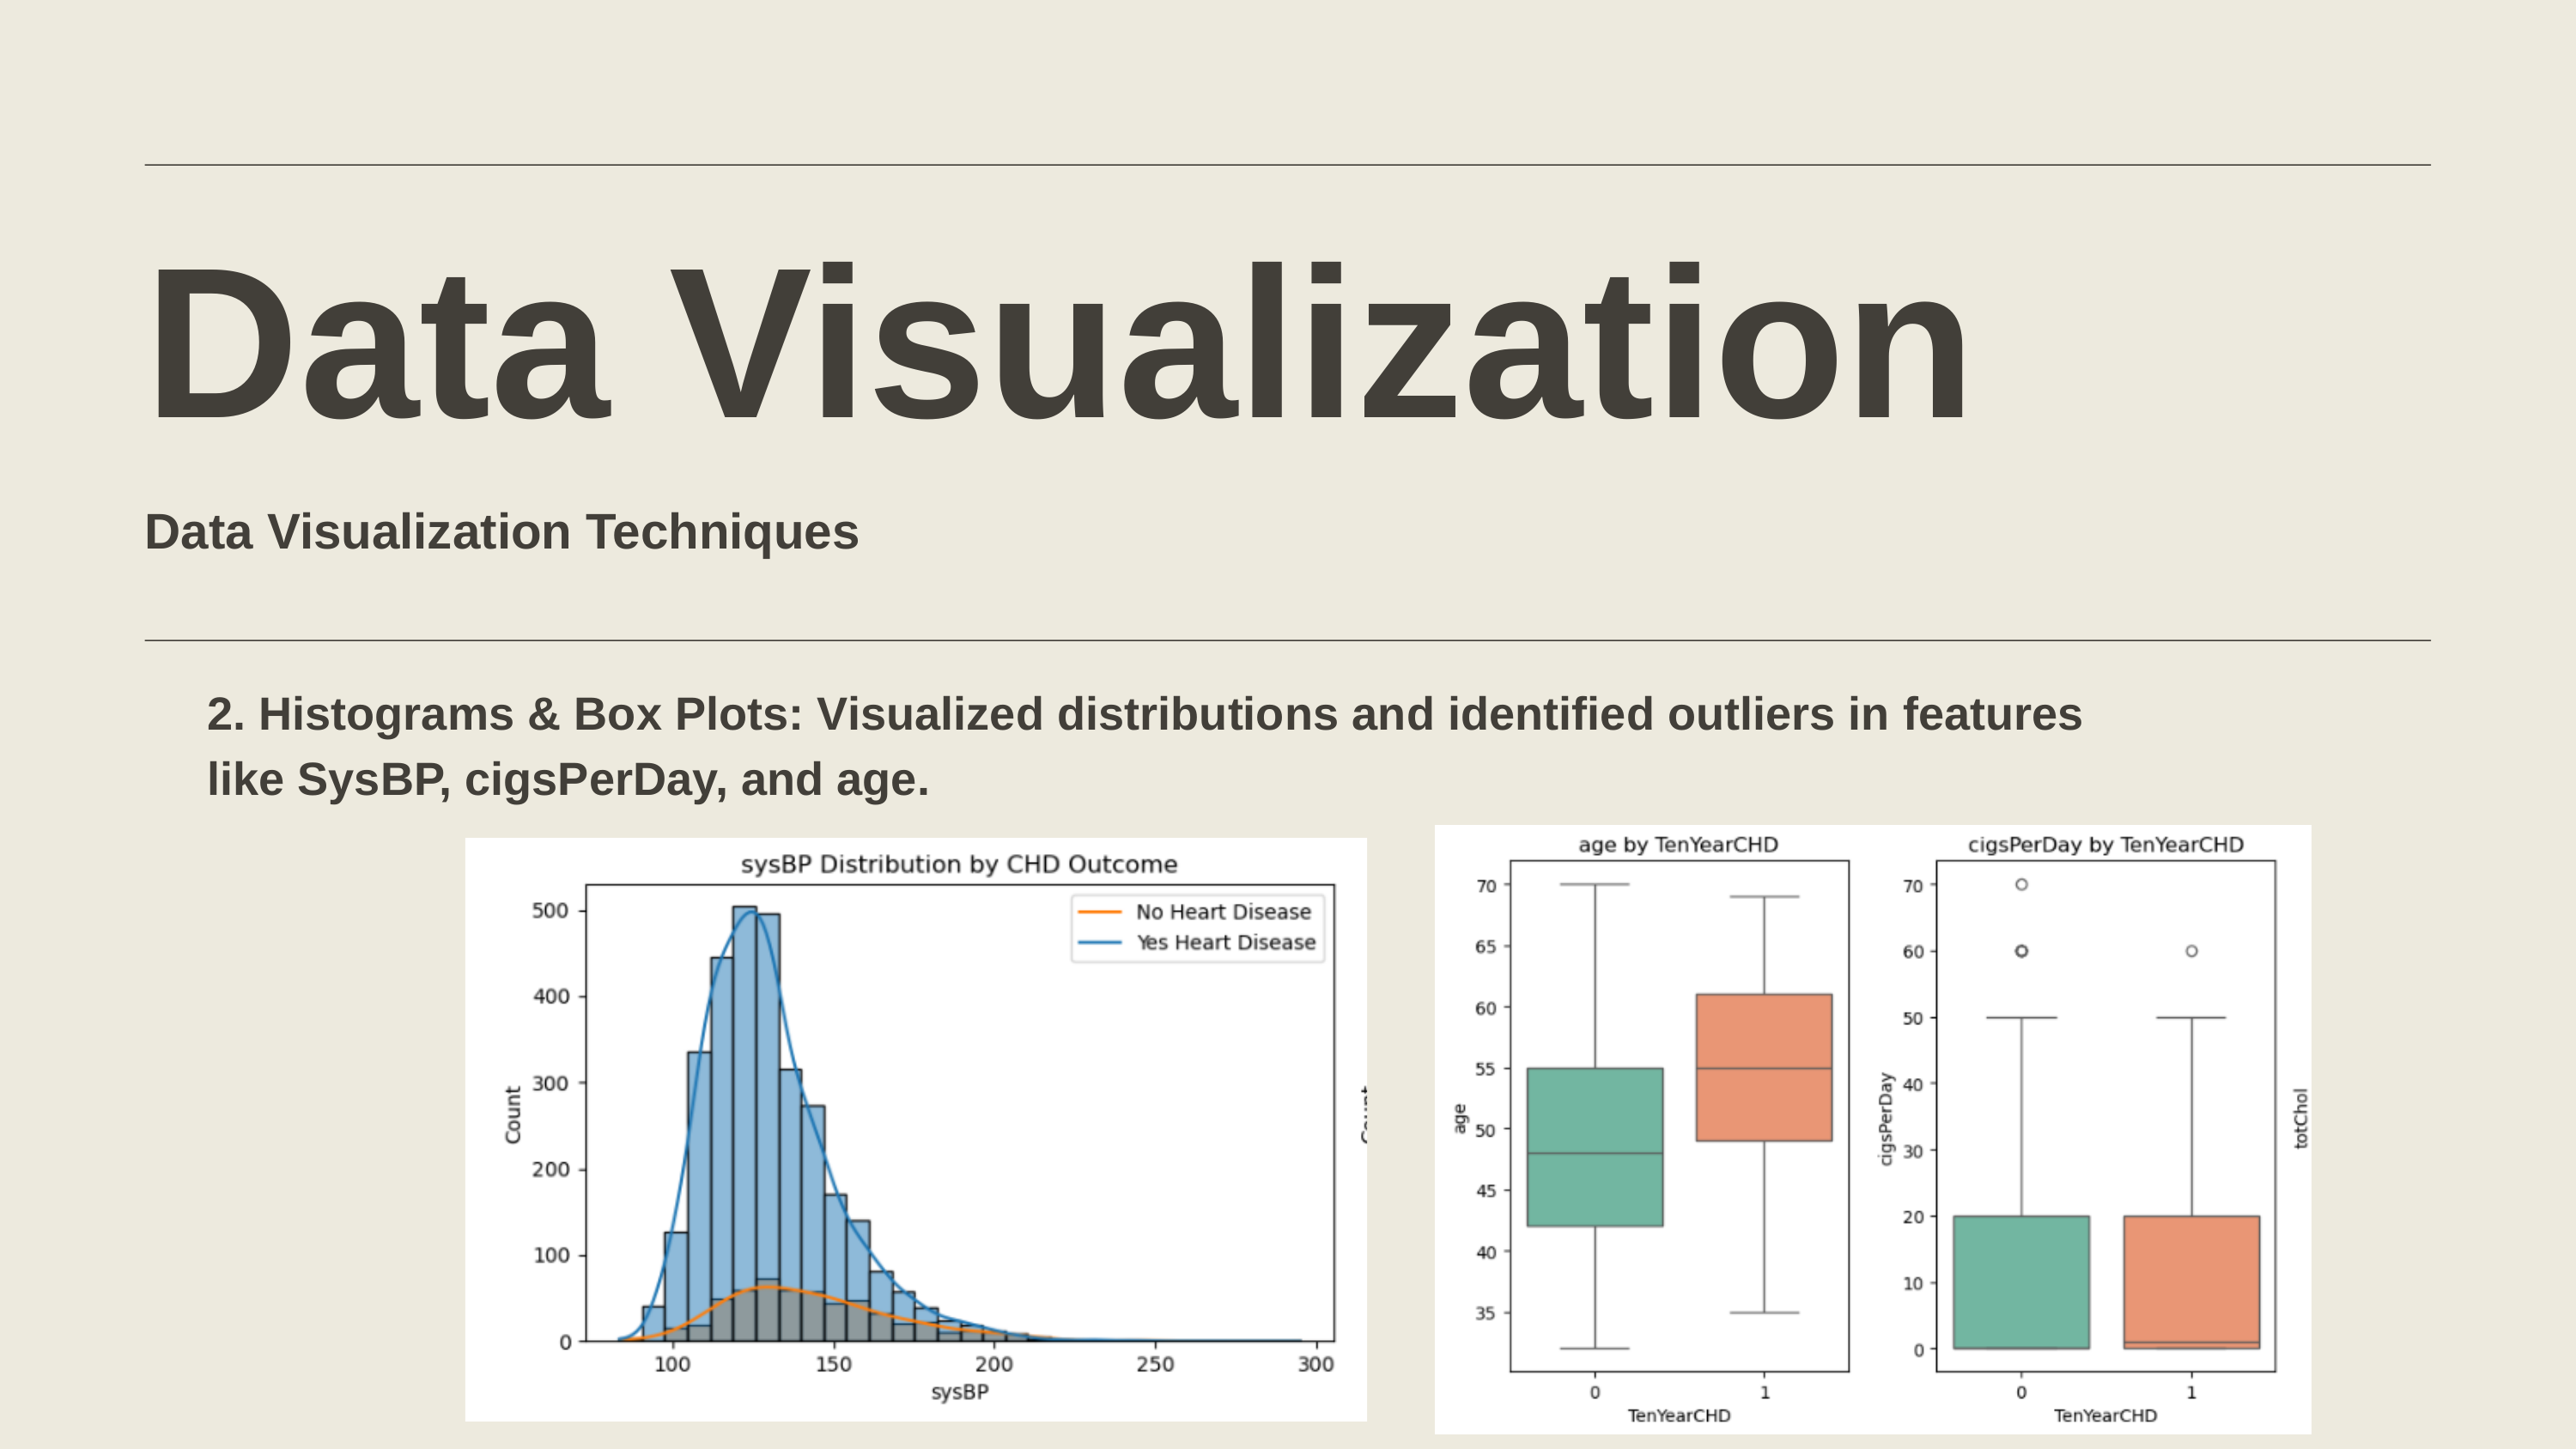

Data Visualization
Data Visualization Techniques
2. Histograms & Box Plots: Visualized distributions and identified outliers in features like SysBP, cigsPerDay, and age.